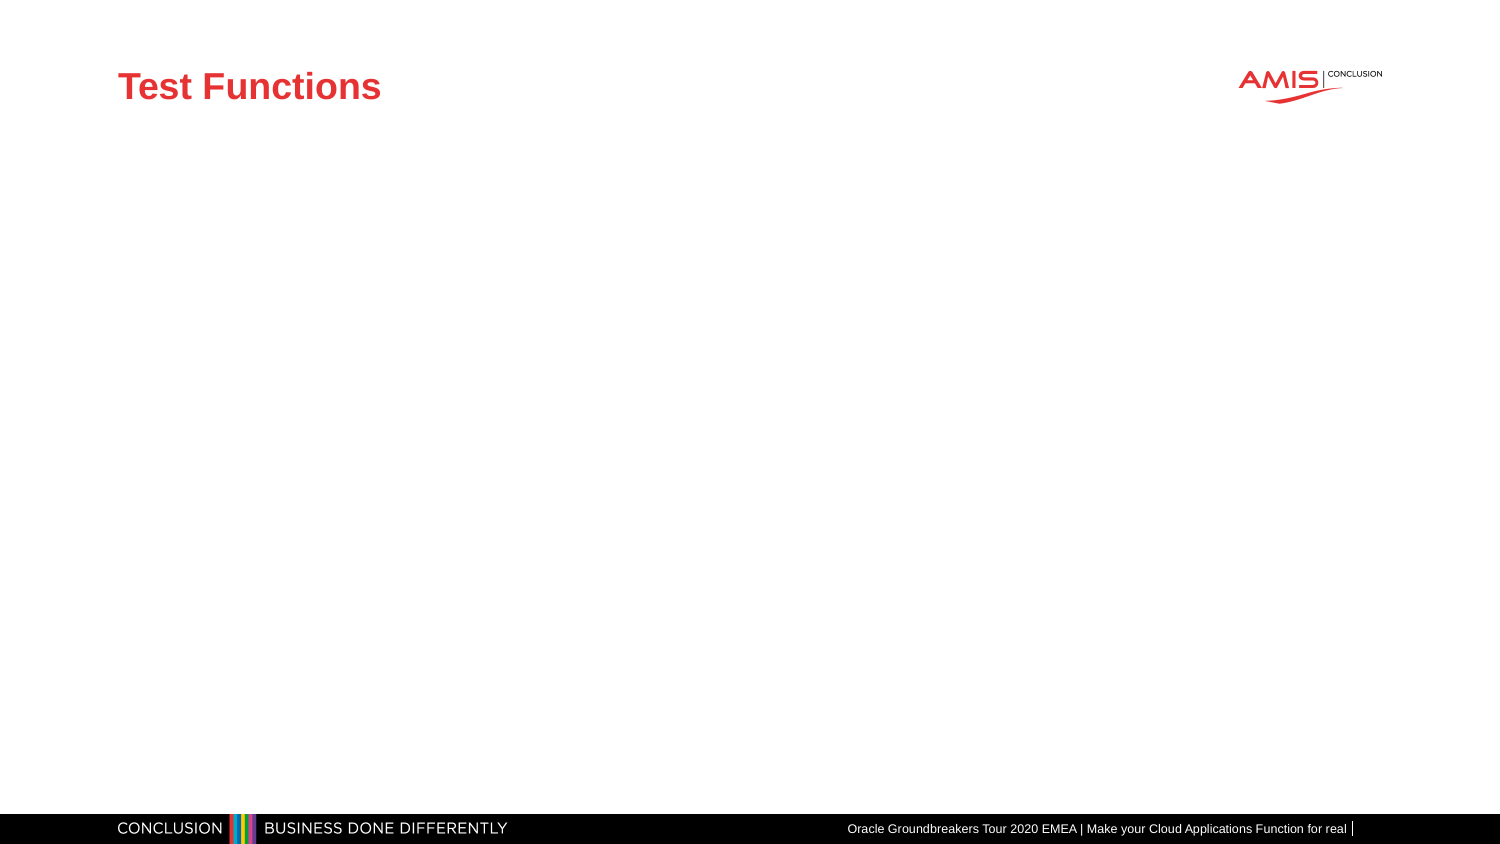

# Test Functions

Oracle Groundbreakers Tour 2020 EMEA | Make your Cloud Applications Function for real